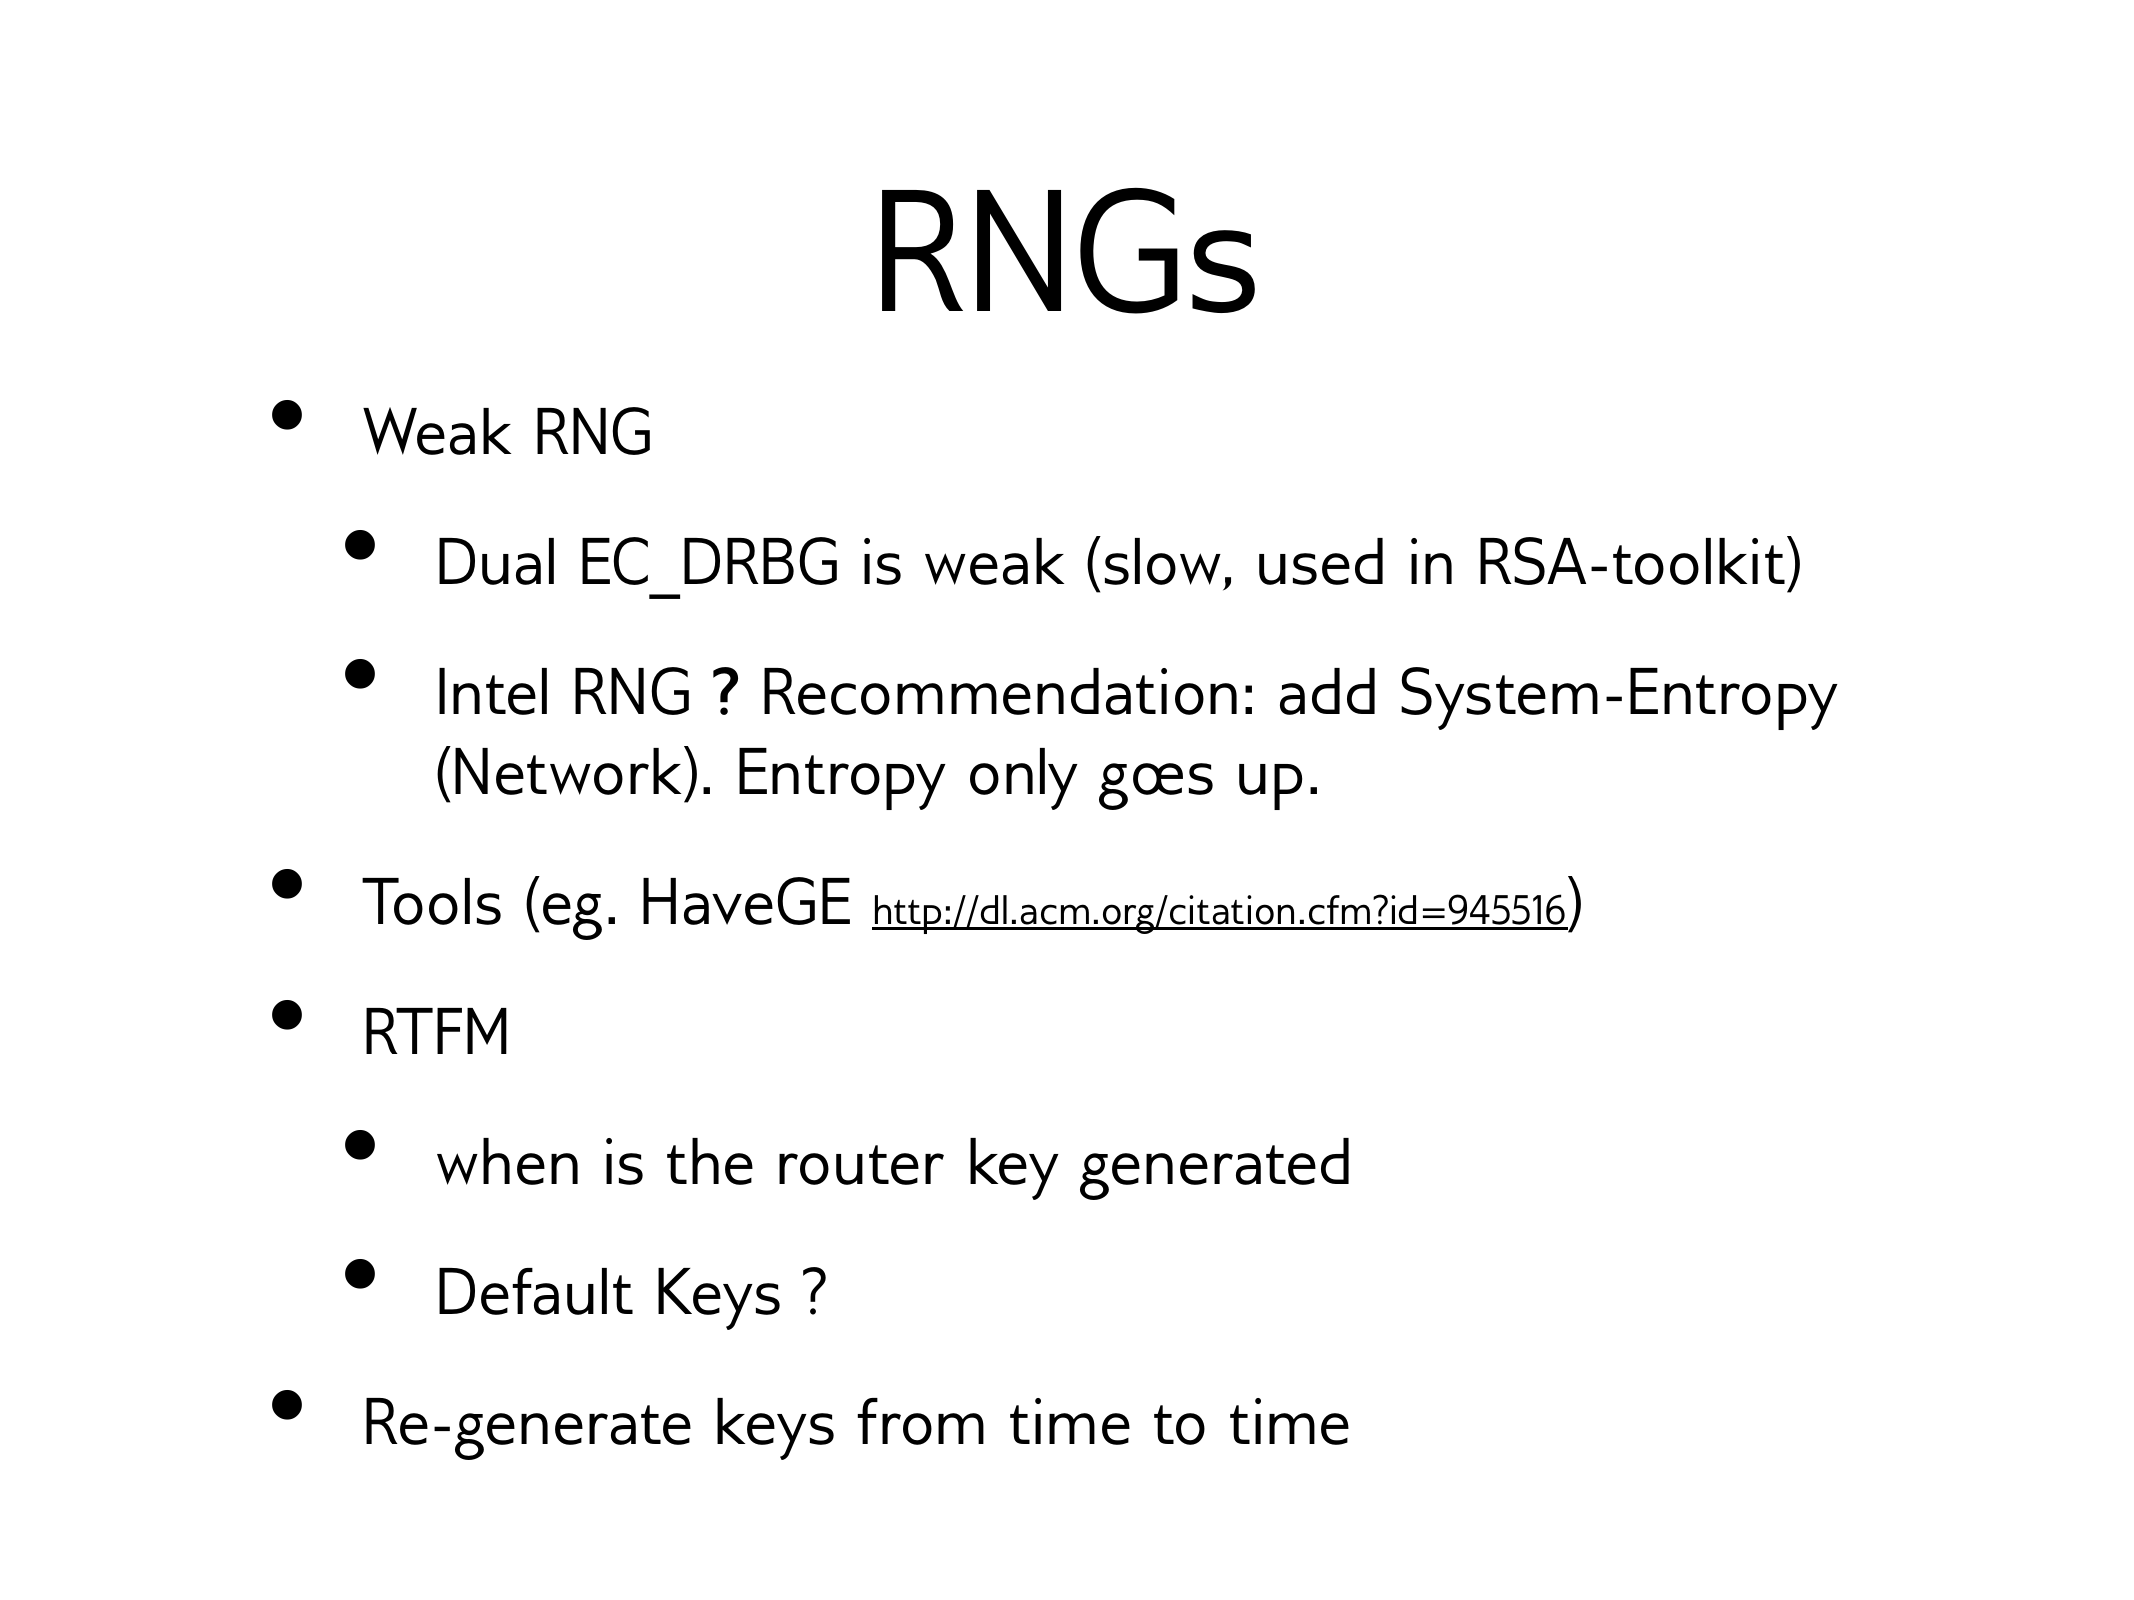

# RNGs
Weak RNG
Dual EC_DRBG is weak (slow, used in RSA-toolkit)
Intel RNG ? Recommendation: add System-Entropy (Network). Entropy only goes up.
Tools (eg. HaveGE http://dl.acm.org/citation.cfm?id=945516)
RTFM
when is the router key generated
Default Keys ?
Re-generate keys from time to time